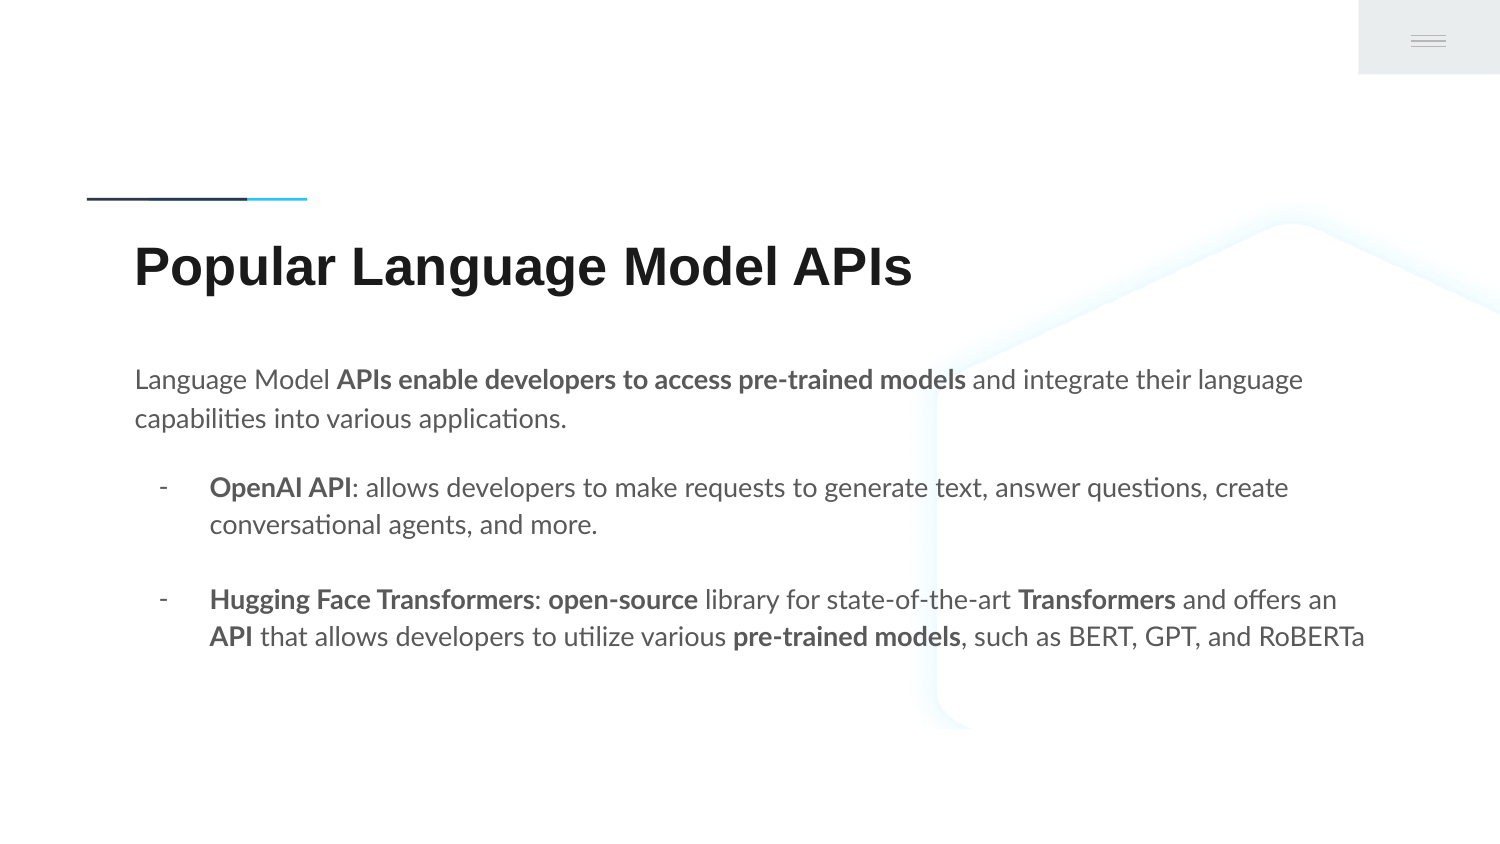

# Popular Language Model APIs
Language Model APIs enable developers to access pre-trained models and integrate their language capabilities into various applications.
OpenAI API: allows developers to make requests to generate text, answer questions, create conversational agents, and more.
Hugging Face Transformers: open-source library for state-of-the-art Transformers and offers an API that allows developers to utilize various pre-trained models, such as BERT, GPT, and RoBERTa